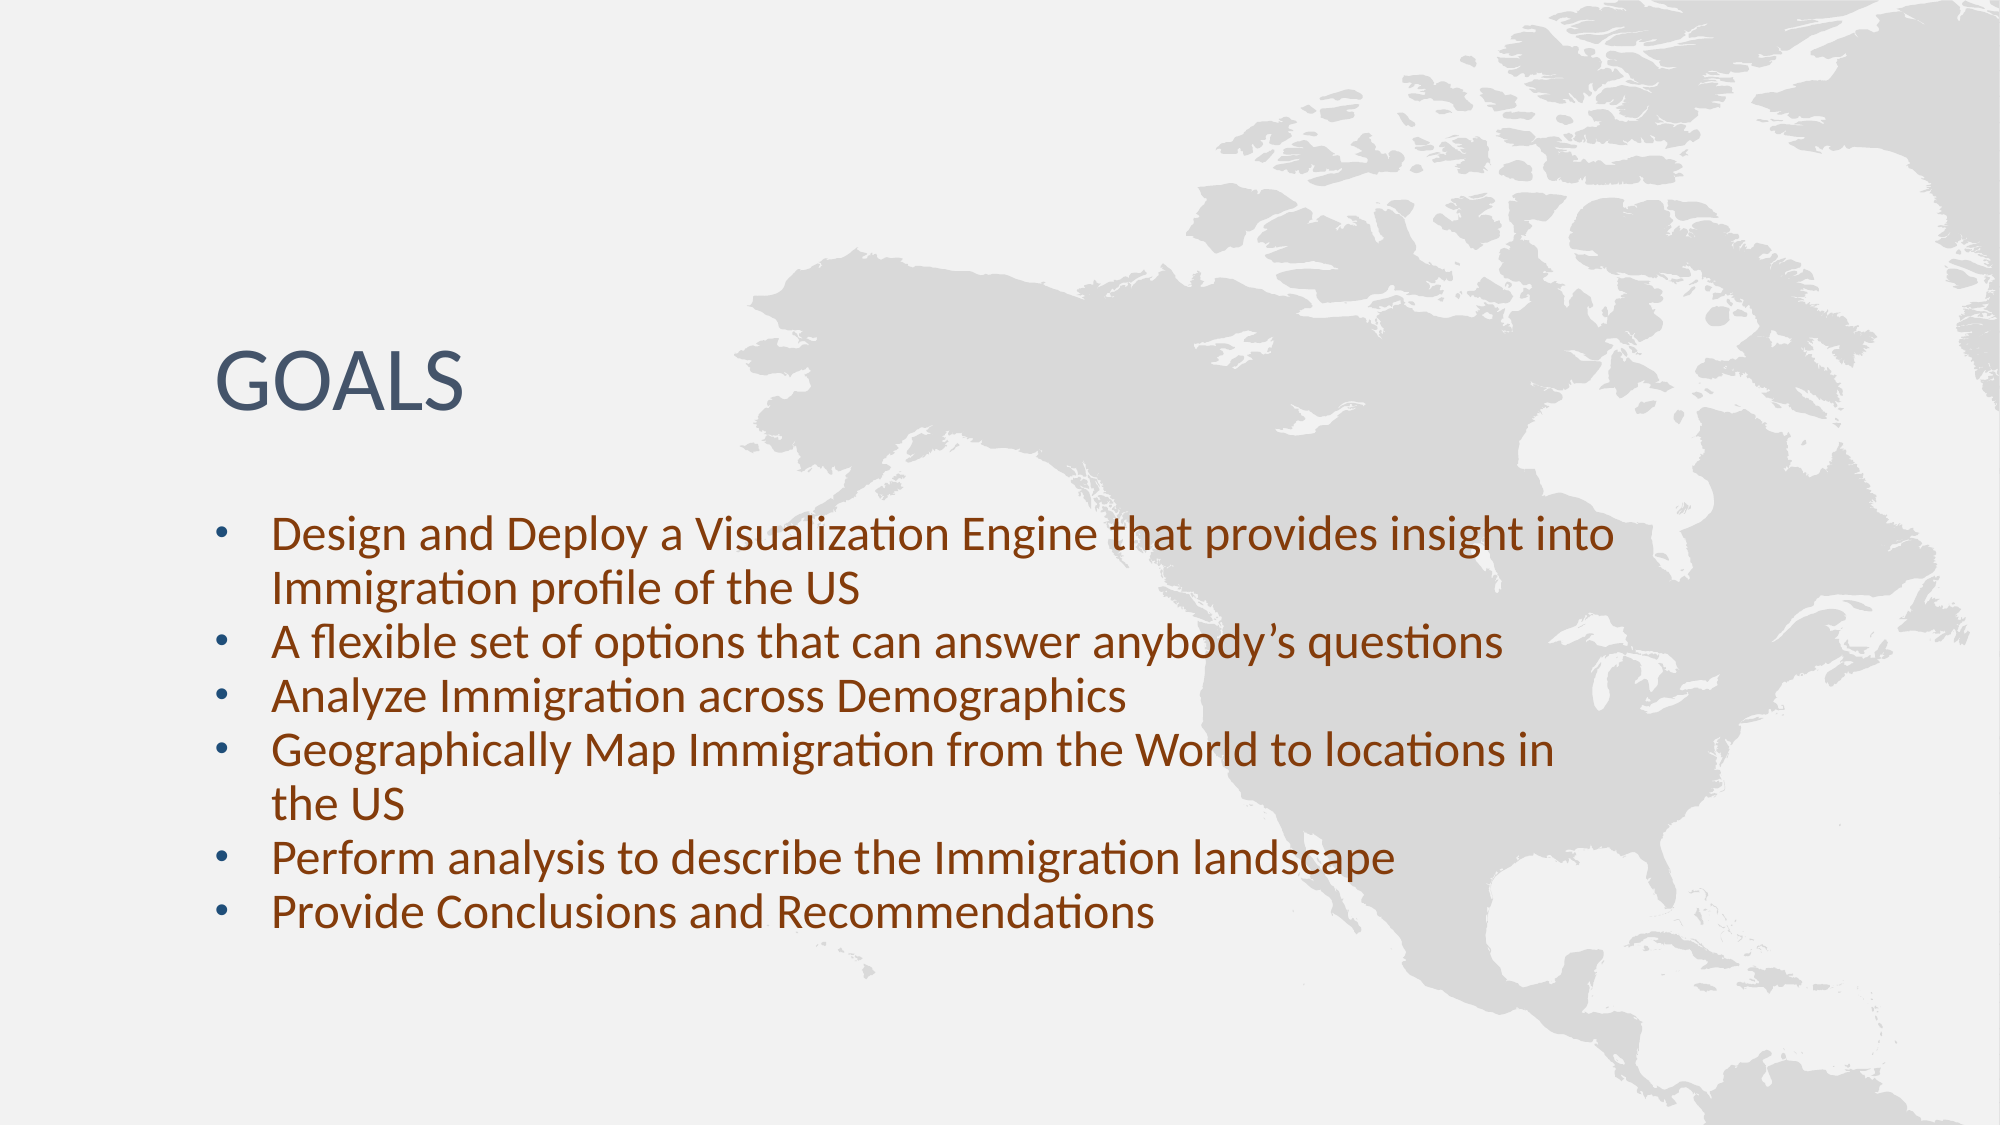

# Goals
Design and Deploy a Visualization Engine that provides insight into Immigration profile of the US
A flexible set of options that can answer anybody’s questions
Analyze Immigration across Demographics
Geographically Map Immigration from the World to locations in the US
Perform analysis to describe the Immigration landscape
Provide Conclusions and Recommendations